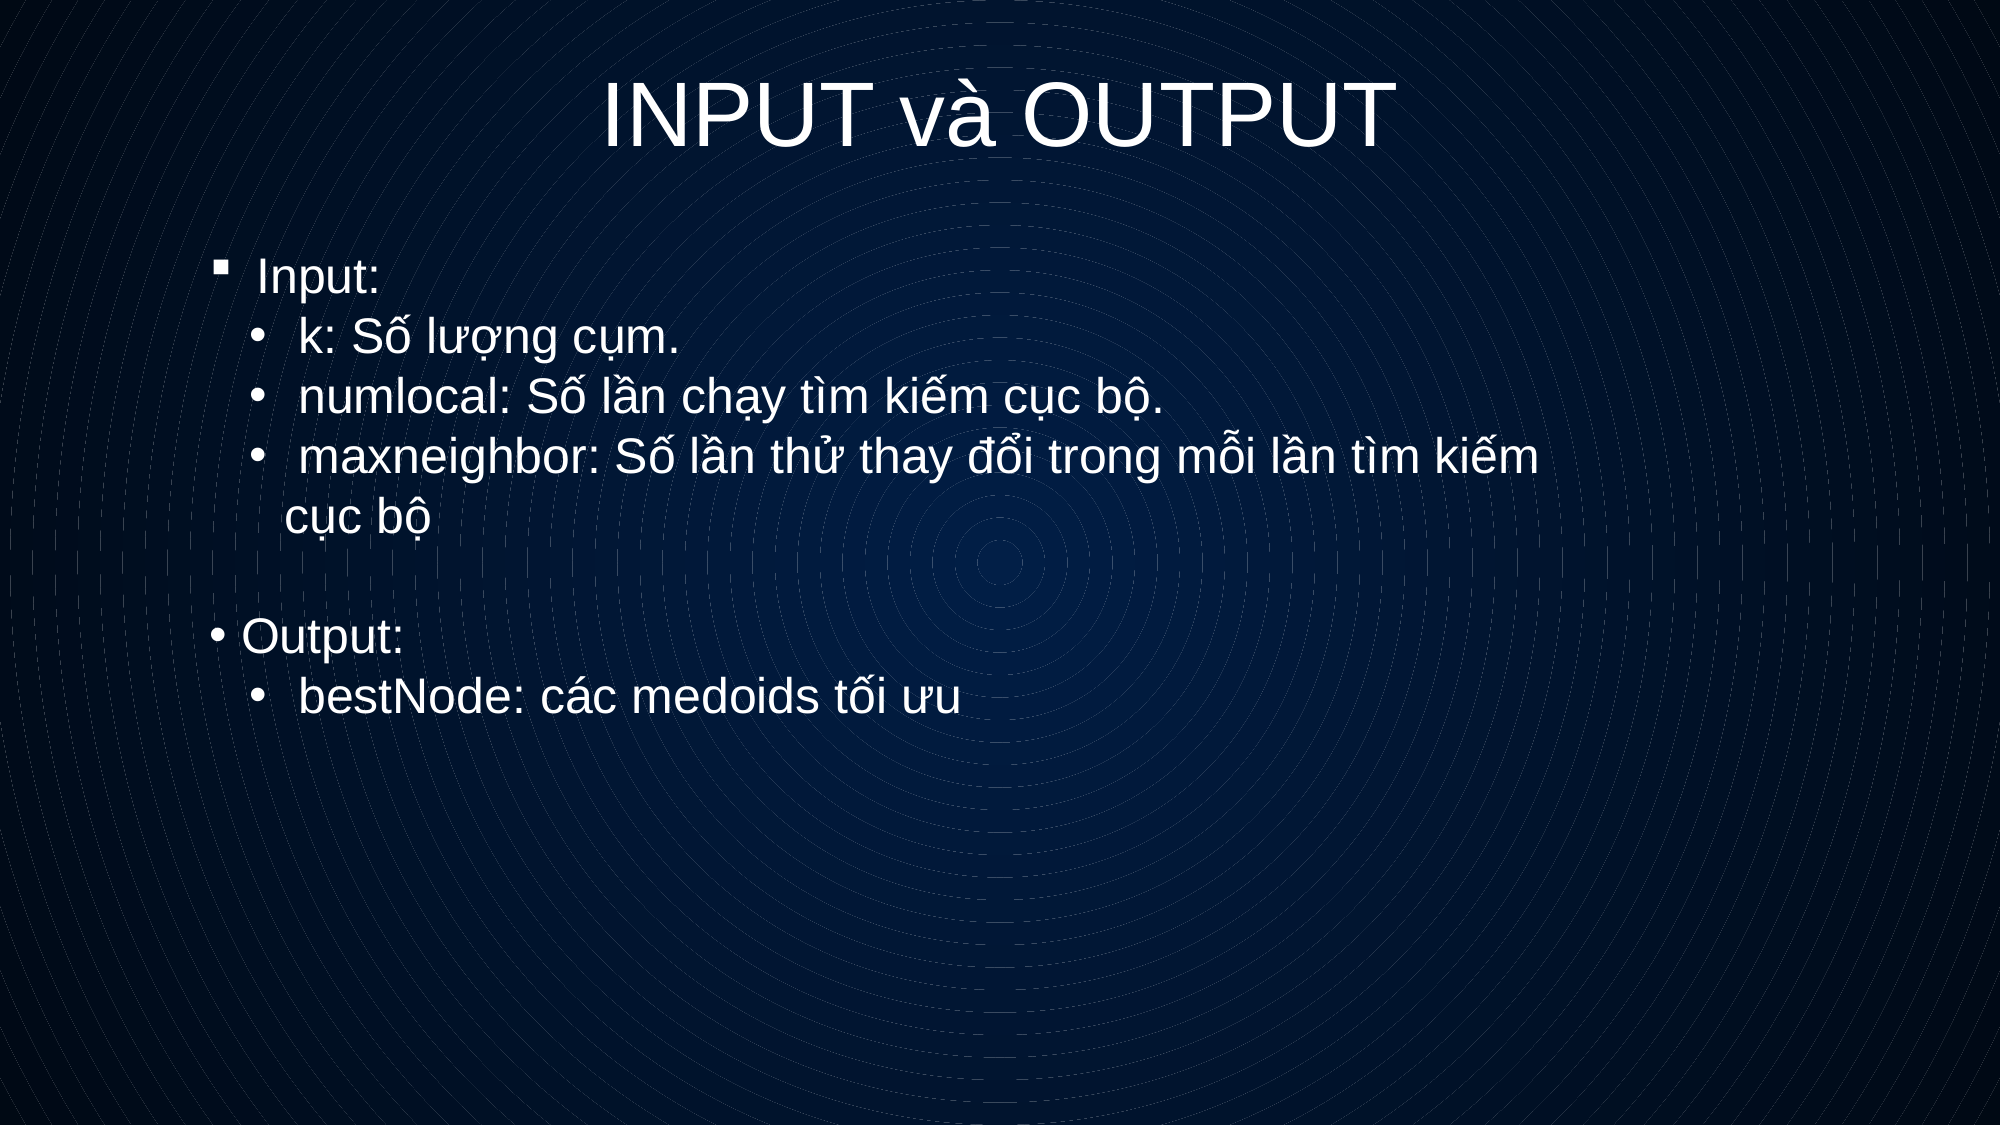

# INPUT và OUTPUT
Input:
 k: Số lượng cụm.
 numlocal: Số lần chạy tìm kiếm cục bộ.
 maxneighbor: Số lần thử thay đổi trong mỗi lần tìm kiếm cục bộ

 Output:
 bestNode: các medoids tối ưu